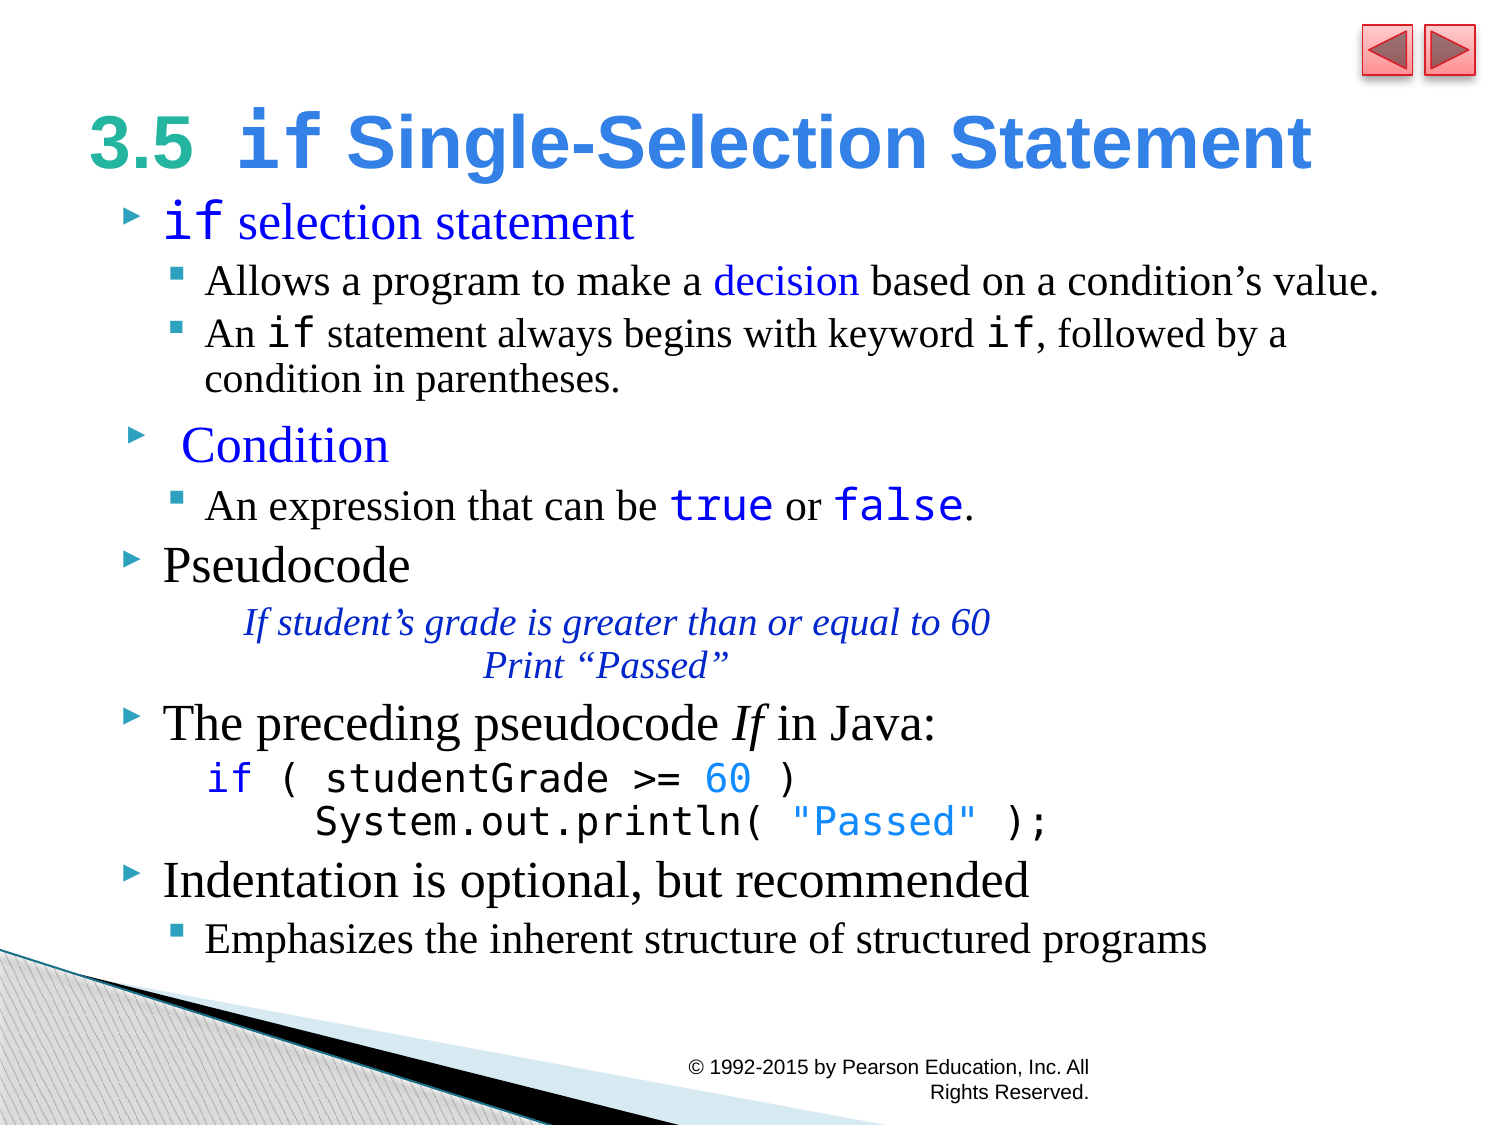

# 3.5  if Single-Selection Statement
if selection statement
Allows a program to make a decision based on a condition’s value.
An if statement always begins with keyword if, followed by a condition in parentheses.
Condition
An expression that can be true or false.
Pseudocode
	If student’s grade is greater than or equal to 60
	         Print “Passed”
The preceding pseudocode If in Java:
if ( studentGrade >= 60 )
   System.out.println( "Passed" );
Indentation is optional, but recommended
Emphasizes the inherent structure of structured programs

© 1992-2015 by Pearson Education, Inc. All Rights Reserved.